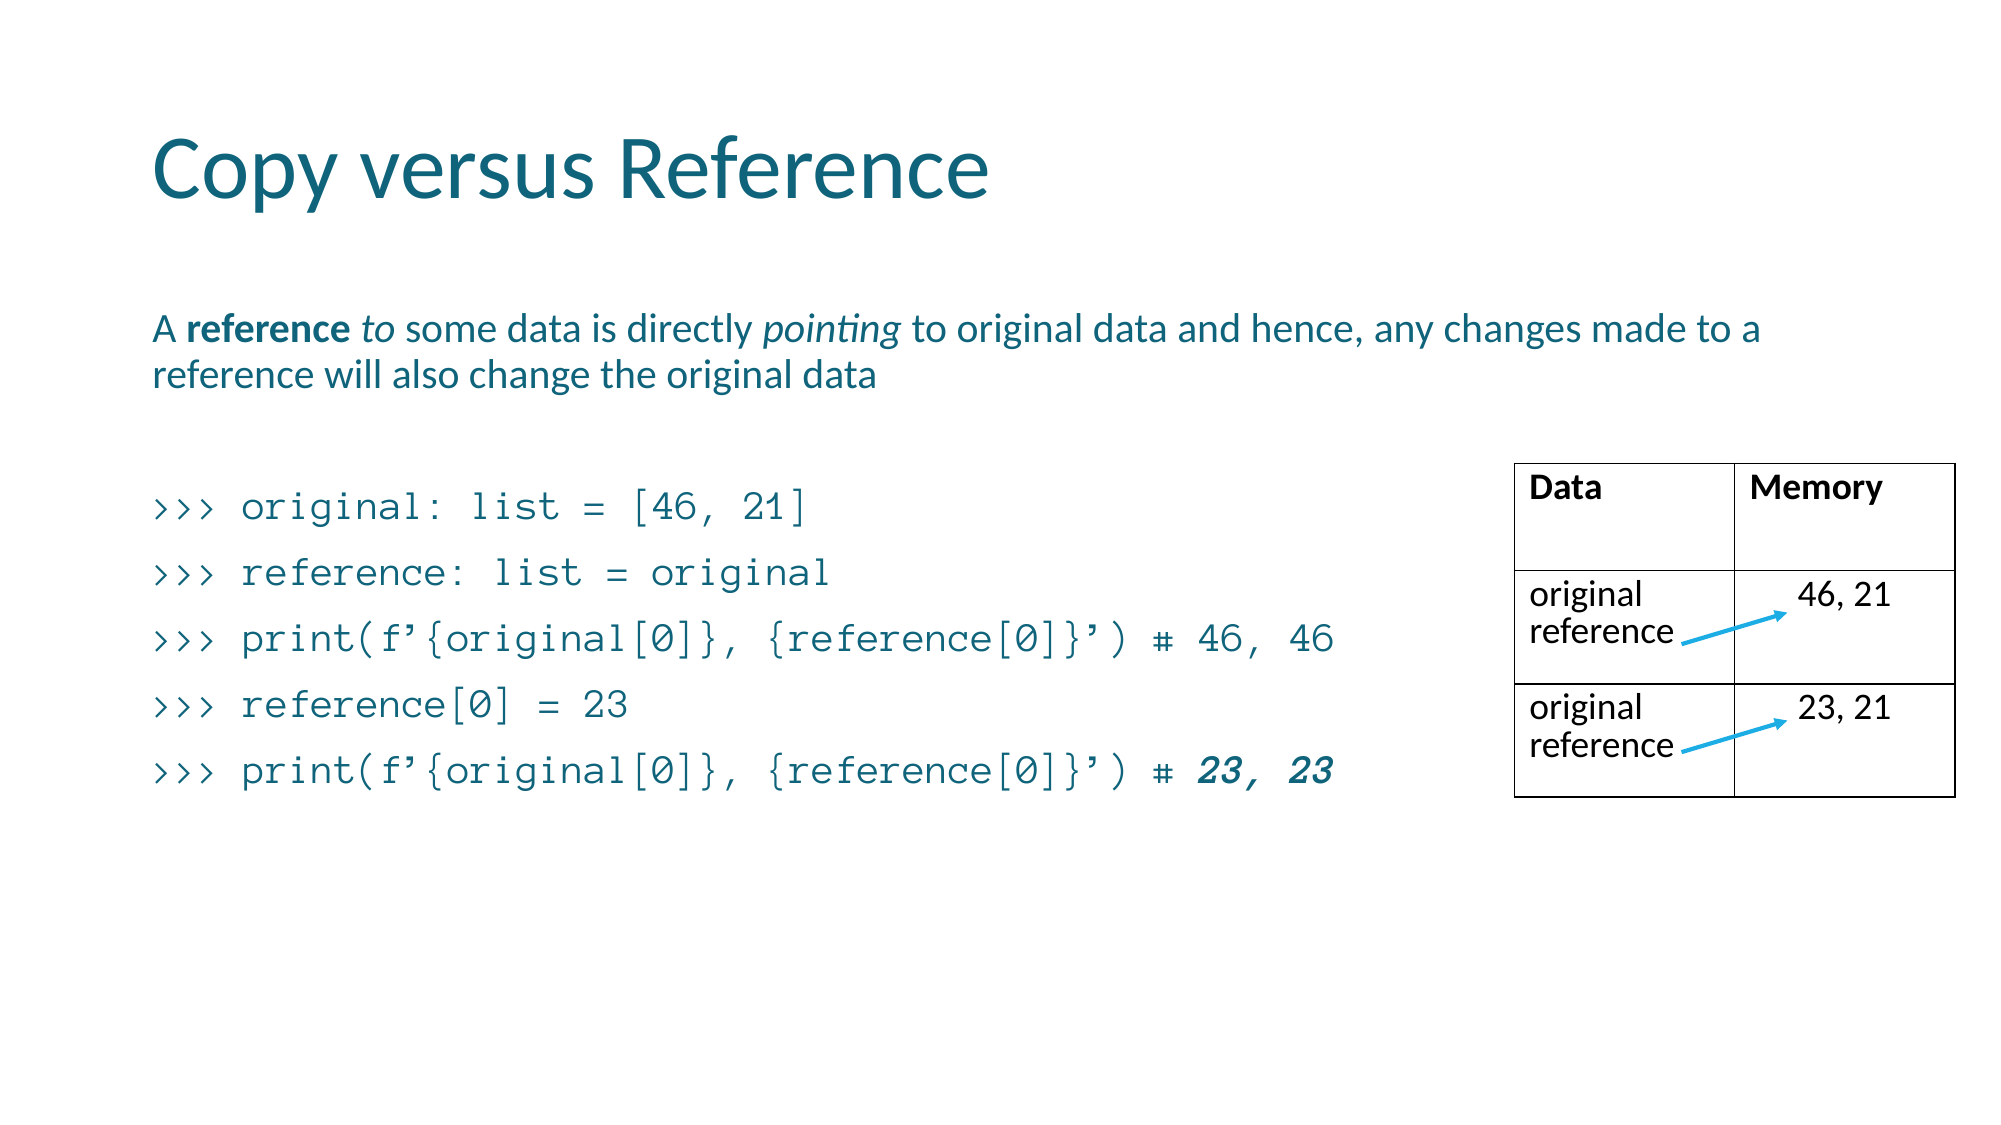

# Copy versus Reference
A reference to some data is directly pointing to original data and hence, any changes made to a reference will also change the original data

>>> original: list = [46, 21]
>>> reference: list = original
>>> print(f’{original[0]}, {reference[0]}’) # 46, 46
>>> reference[0] = 23
>>> print(f’{original[0]}, {reference[0]}’) # 23, 23
| Data | Memory |
| --- | --- |
| original reference | 46, 21 |
| original reference | 23, 21 |